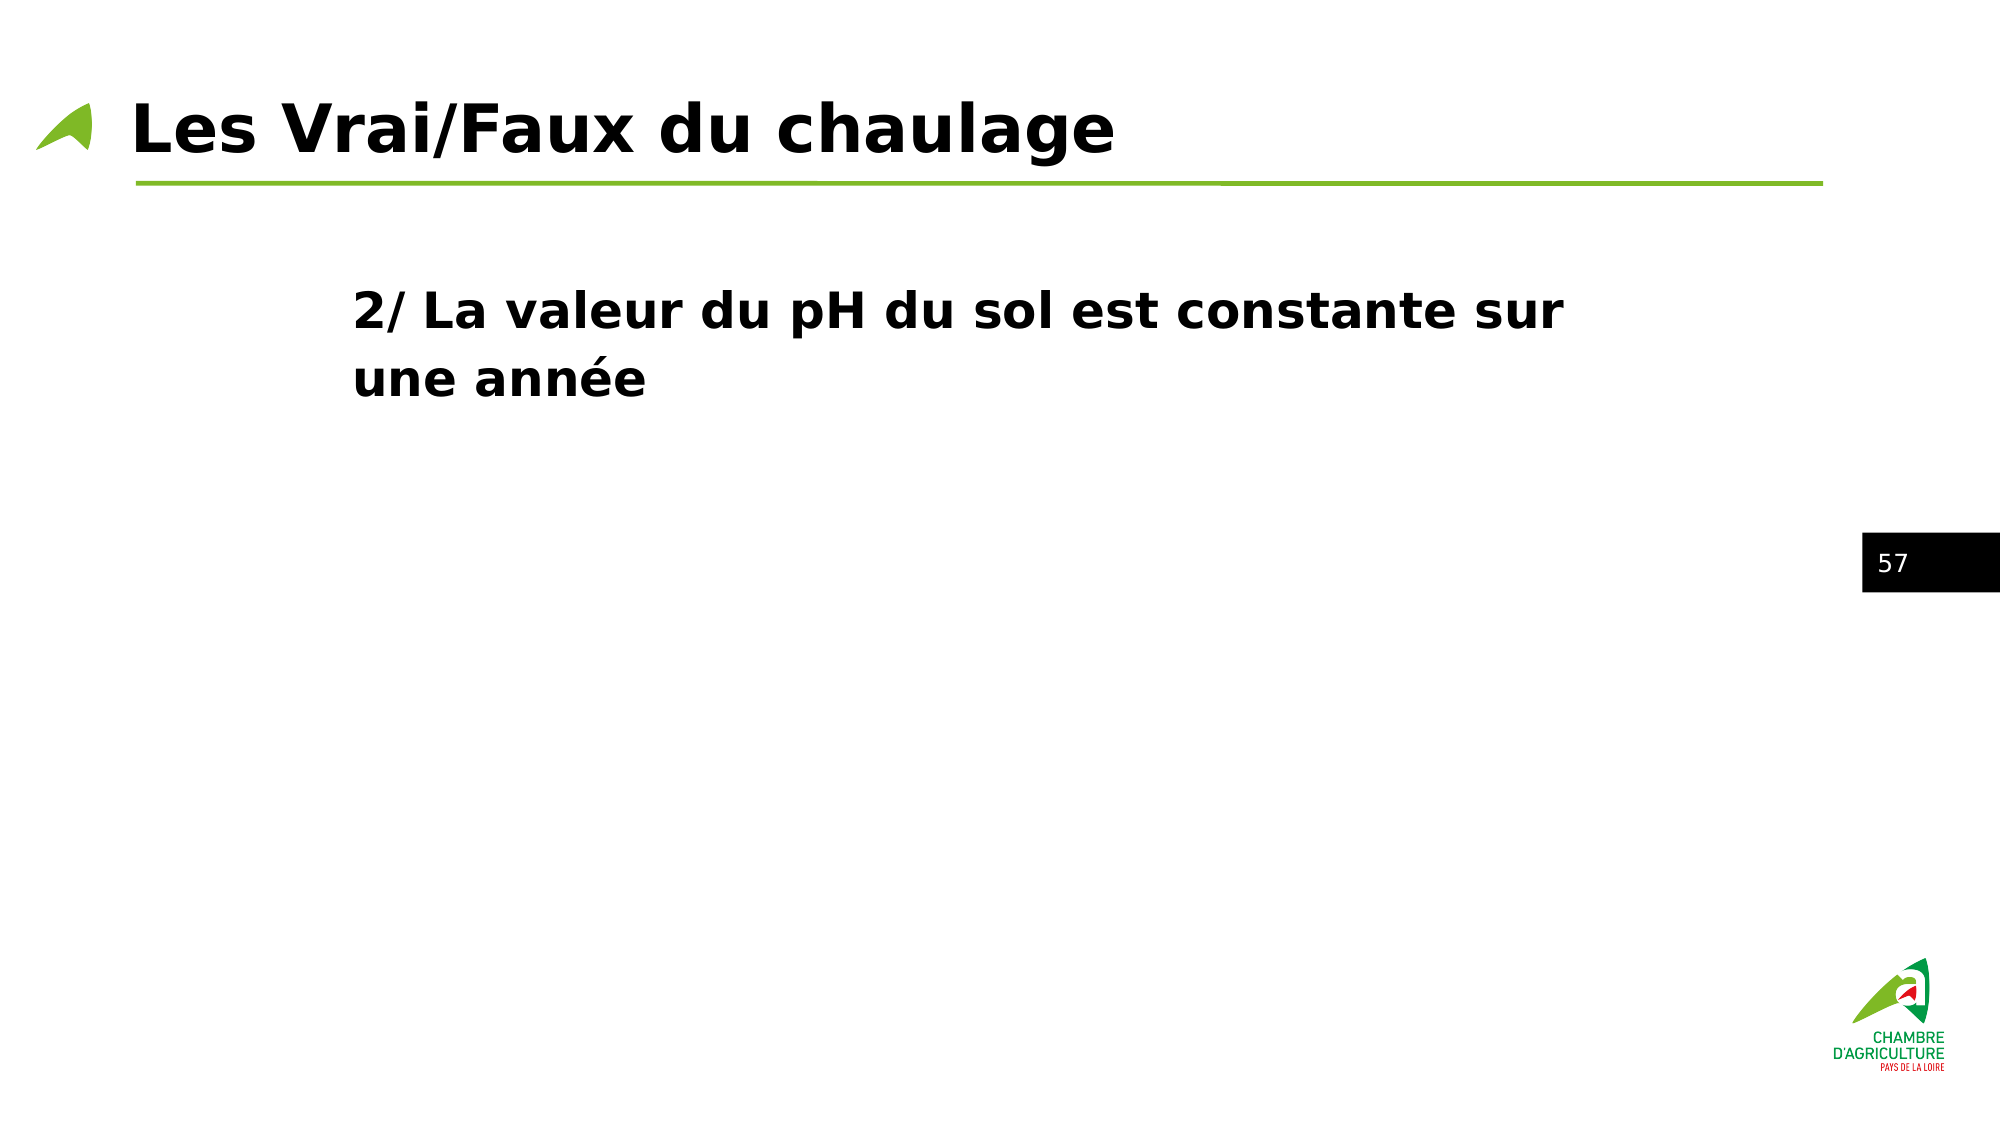

# Les Vrai/Faux du chaulage
2/ La valeur du pH du sol est constante sur une année

57